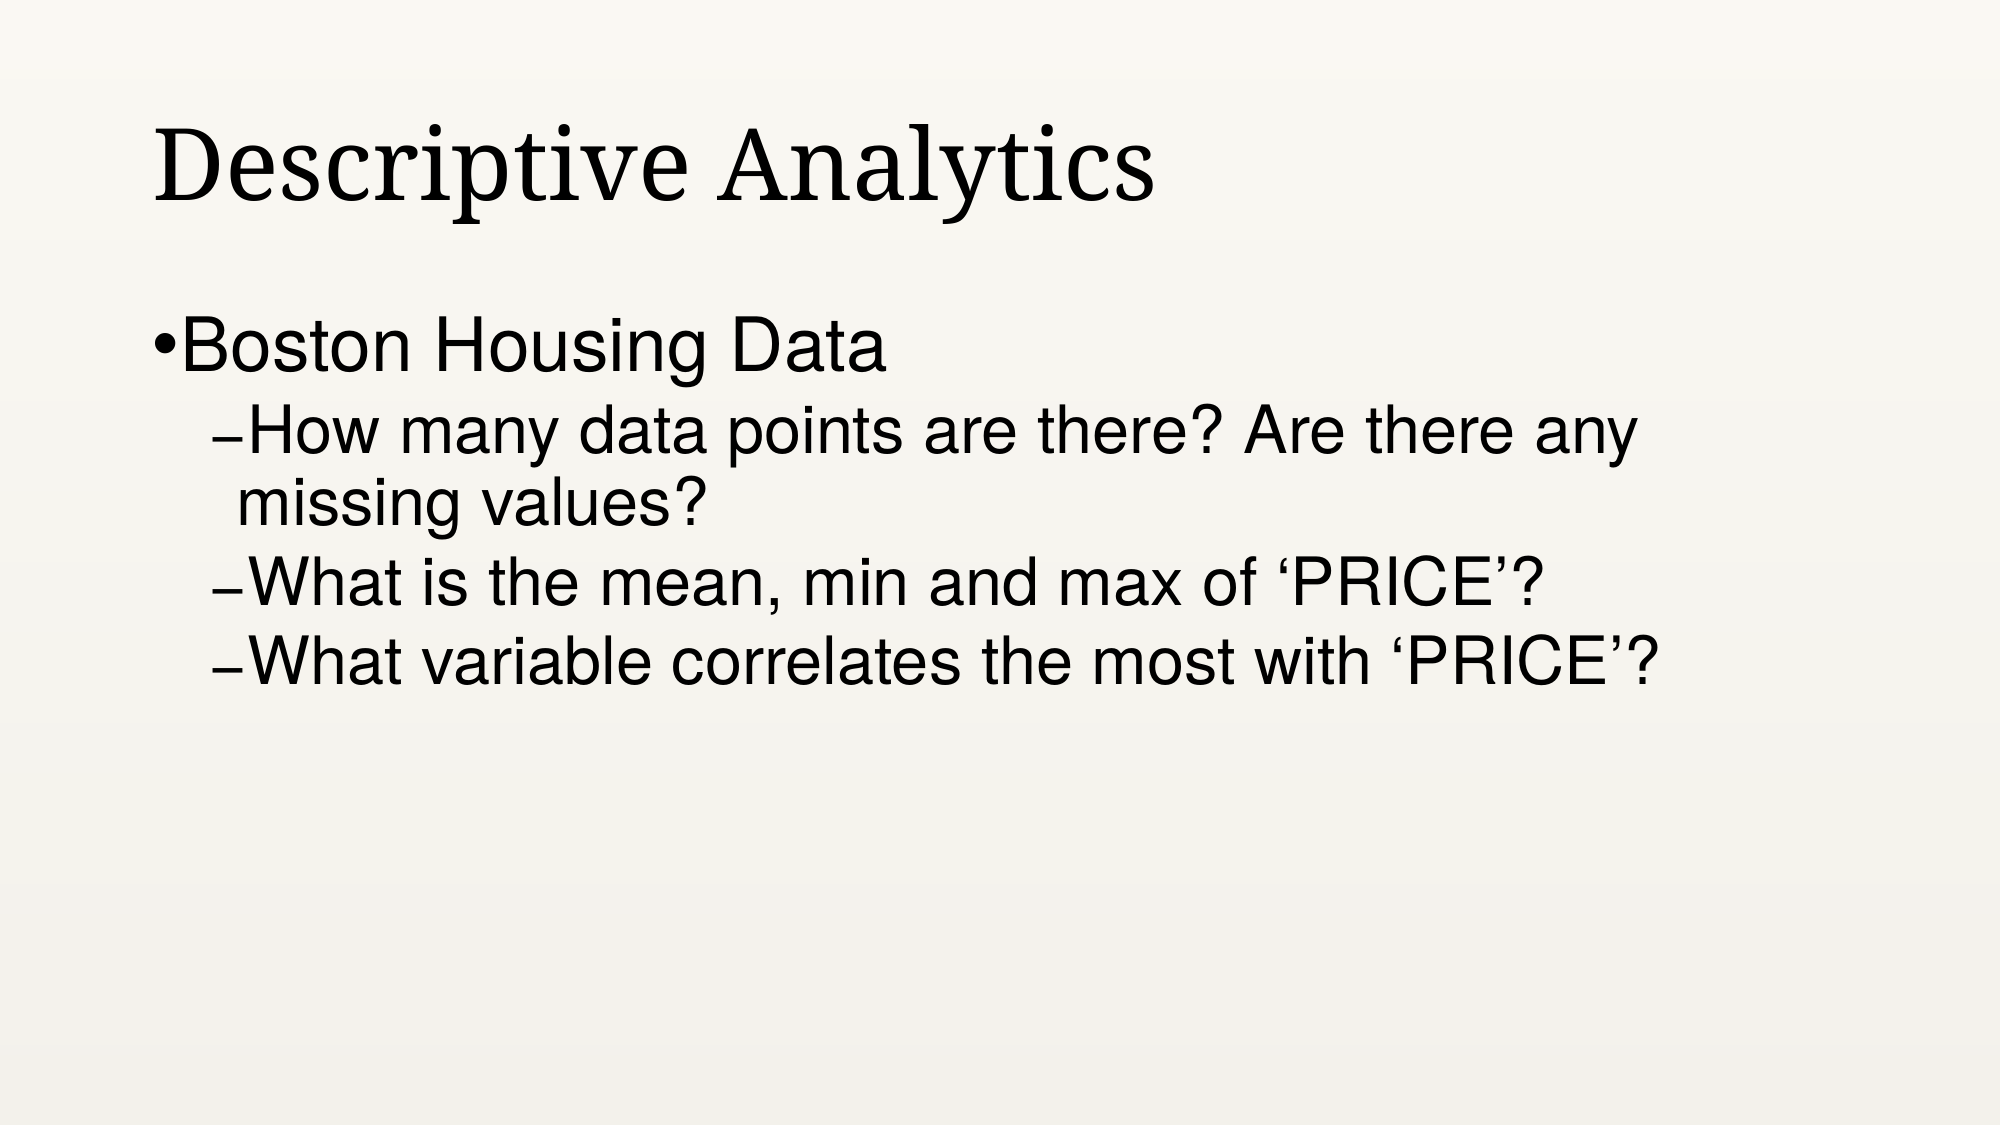

# Descriptive Analytics
Boston Housing Data
How many data points are there? Are there any missing values?
What is the mean, min and max of ‘PRICE’?
What variable correlates the most with ‘PRICE’?